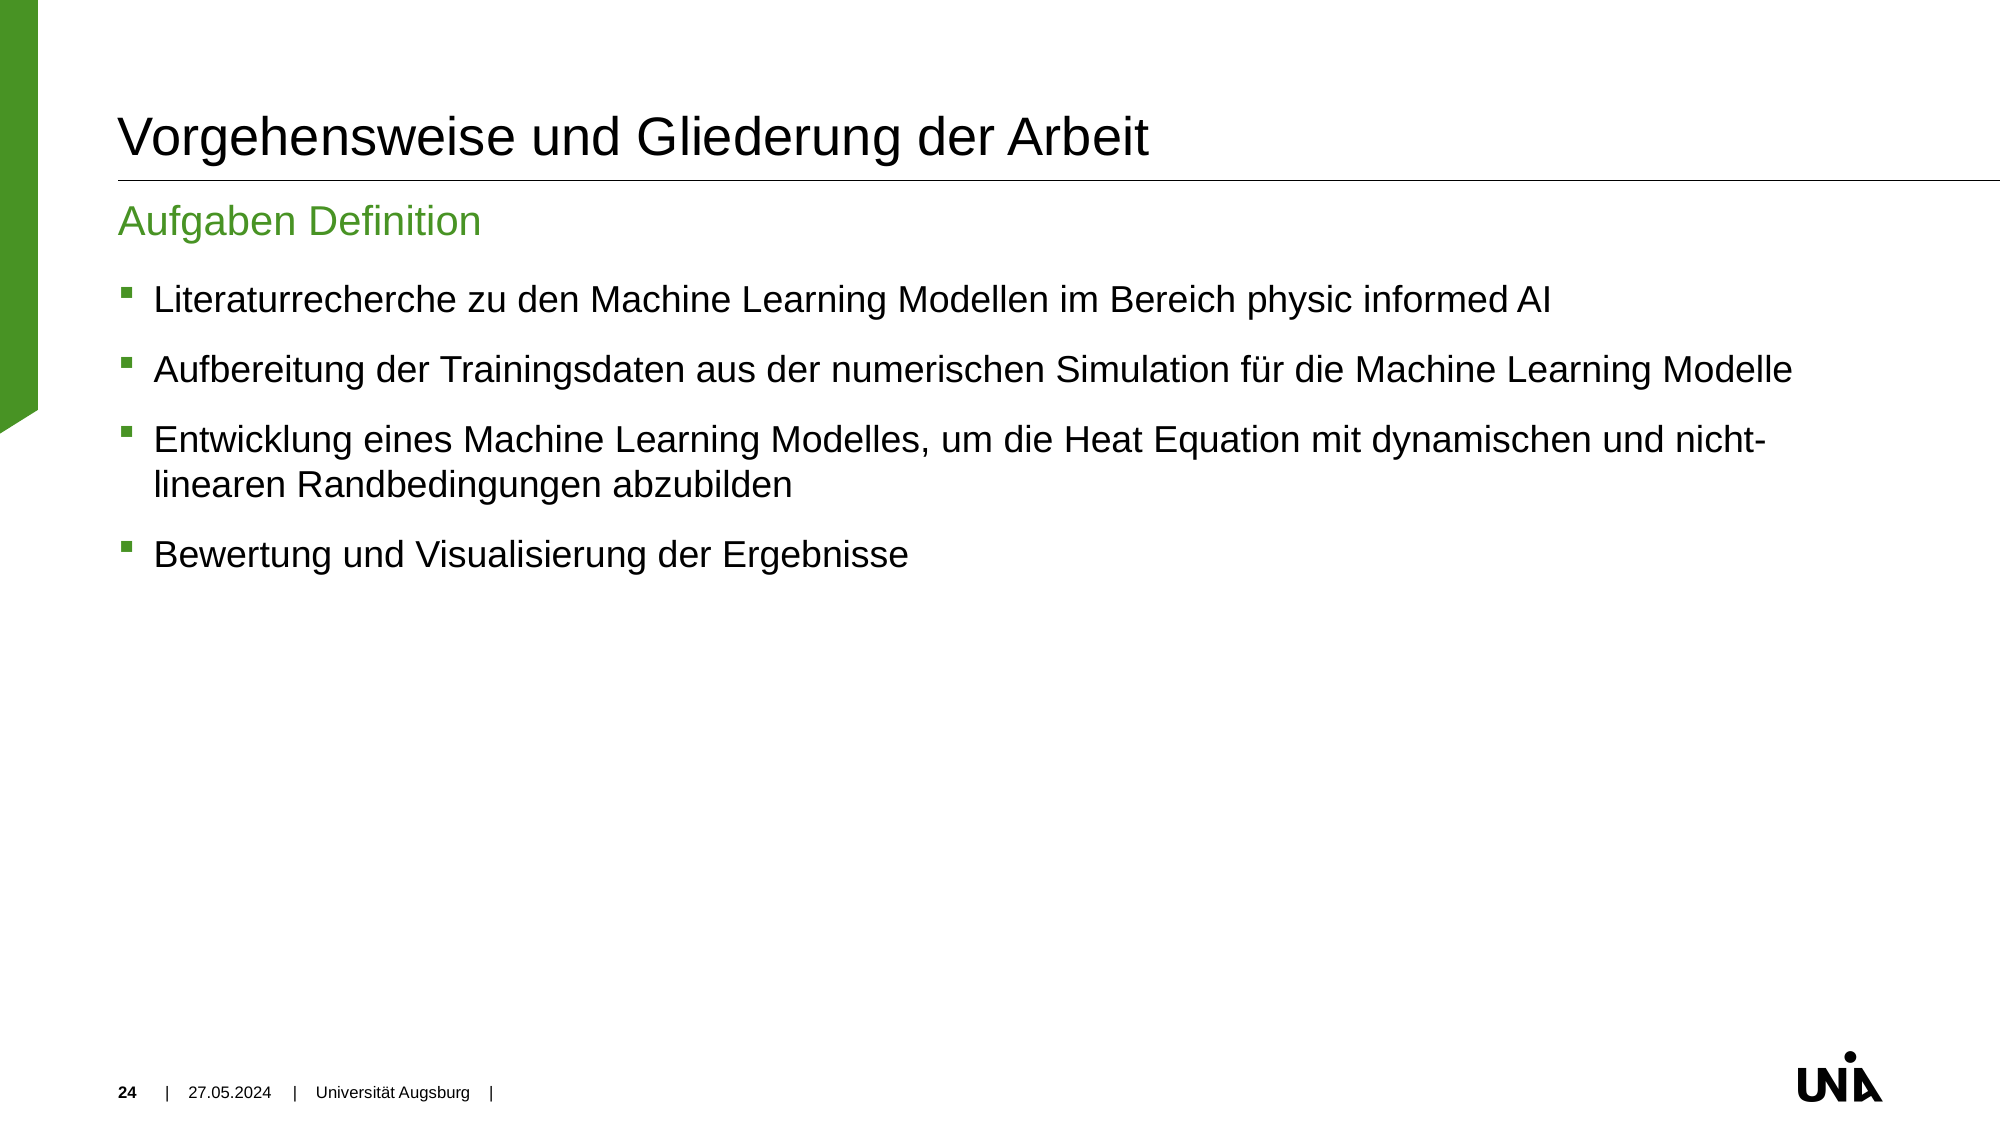

# Vorgehensweise und Gliederung der Arbeit
Aufgaben Definition
Literaturrecherche zu den Machine Learning Modellen im Bereich physic informed AI
Aufbereitung der Trainingsdaten aus der numerischen Simulation für die Machine Learning Modelle
Entwicklung eines Machine Learning Modelles, um die Heat Equation mit dynamischen und nicht-linearen Randbedingungen abzubilden
Bewertung und Visualisierung der Ergebnisse

24
|    27.05.2024
|    Universität Augsburg    |